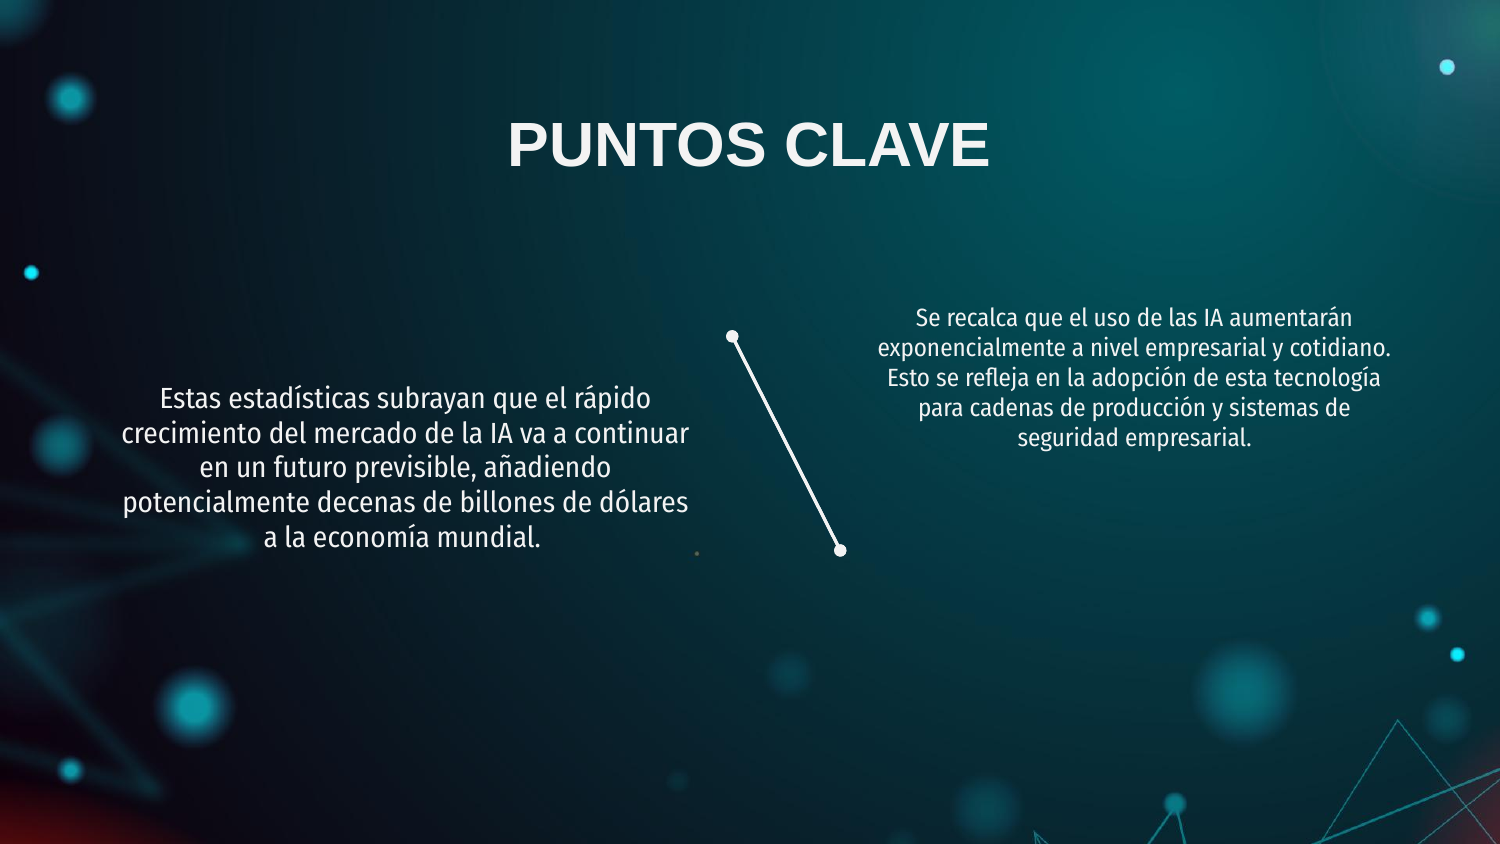

# PUNTOS CLAVE
Se recalca que el uso de las IA aumentarán exponencialmente a nivel empresarial y cotidiano.
Esto se refleja en la adopción de esta tecnología para cadenas de producción y sistemas de seguridad empresarial.
Estas estadísticas subrayan que el rápido crecimiento del mercado de la IA va a continuar en un futuro previsible, añadiendo potencialmente decenas de billones de dólares a la economía mundial.